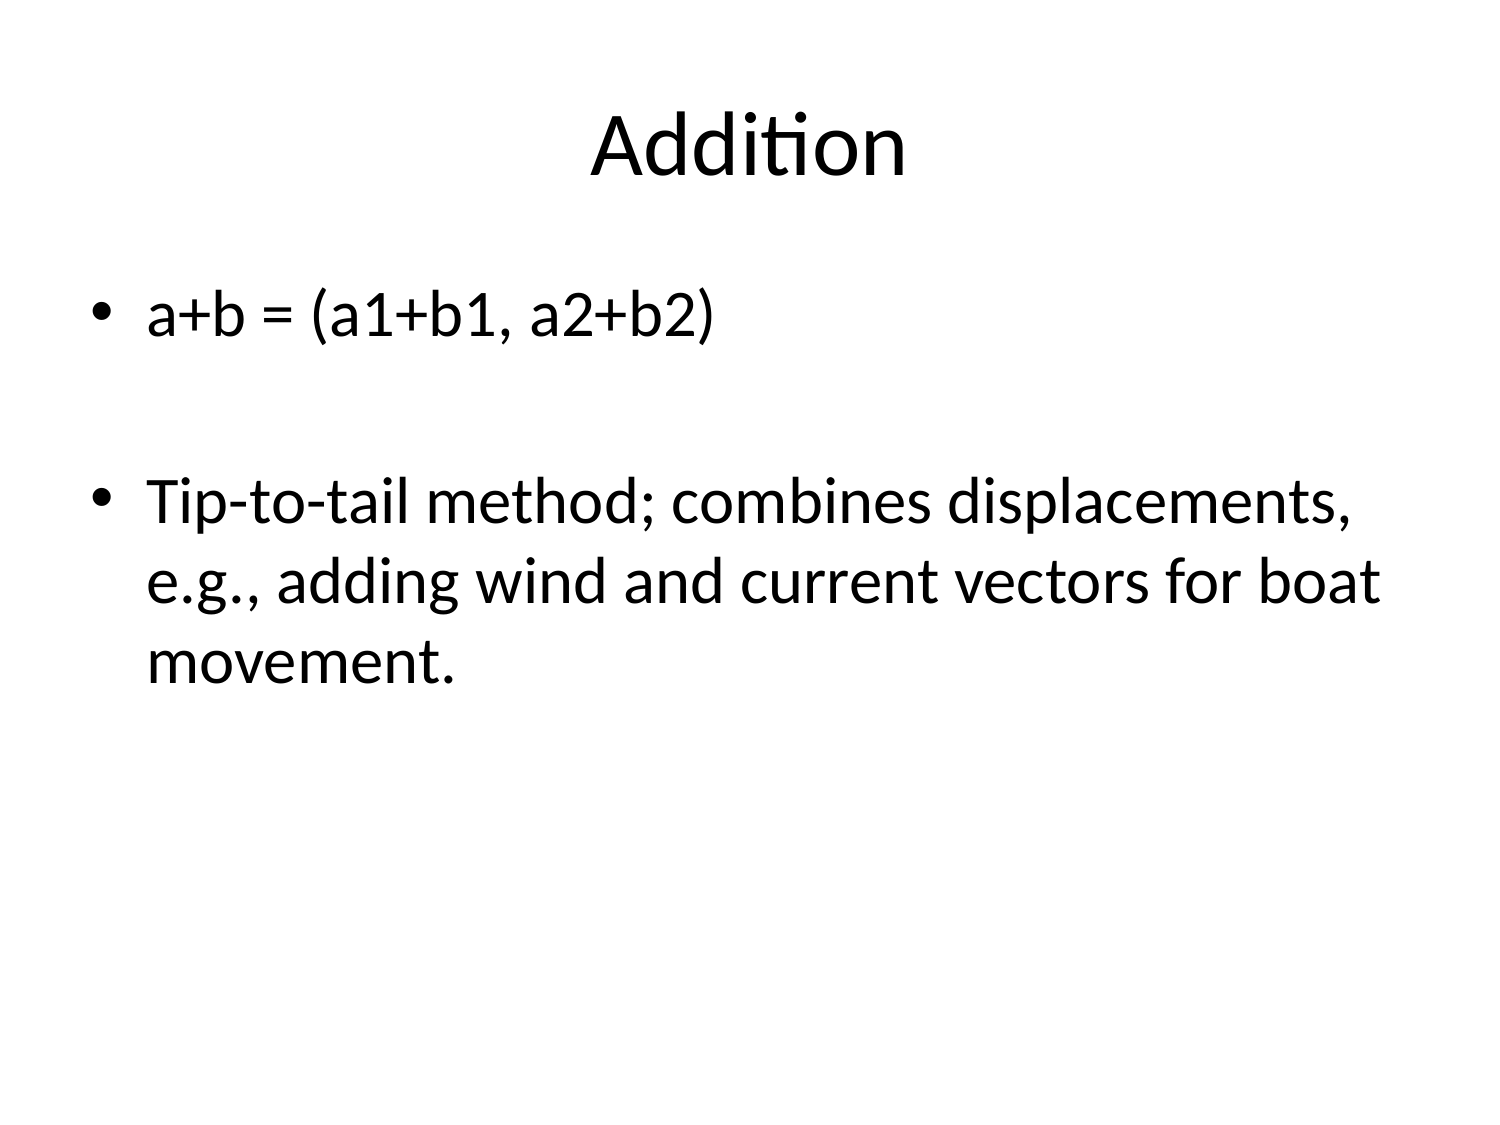

# Addition
a+b = (a1+b1, a2+b2)

Tip-to-tail method; combines displacements, e.g., adding wind and current vectors for boat movement.